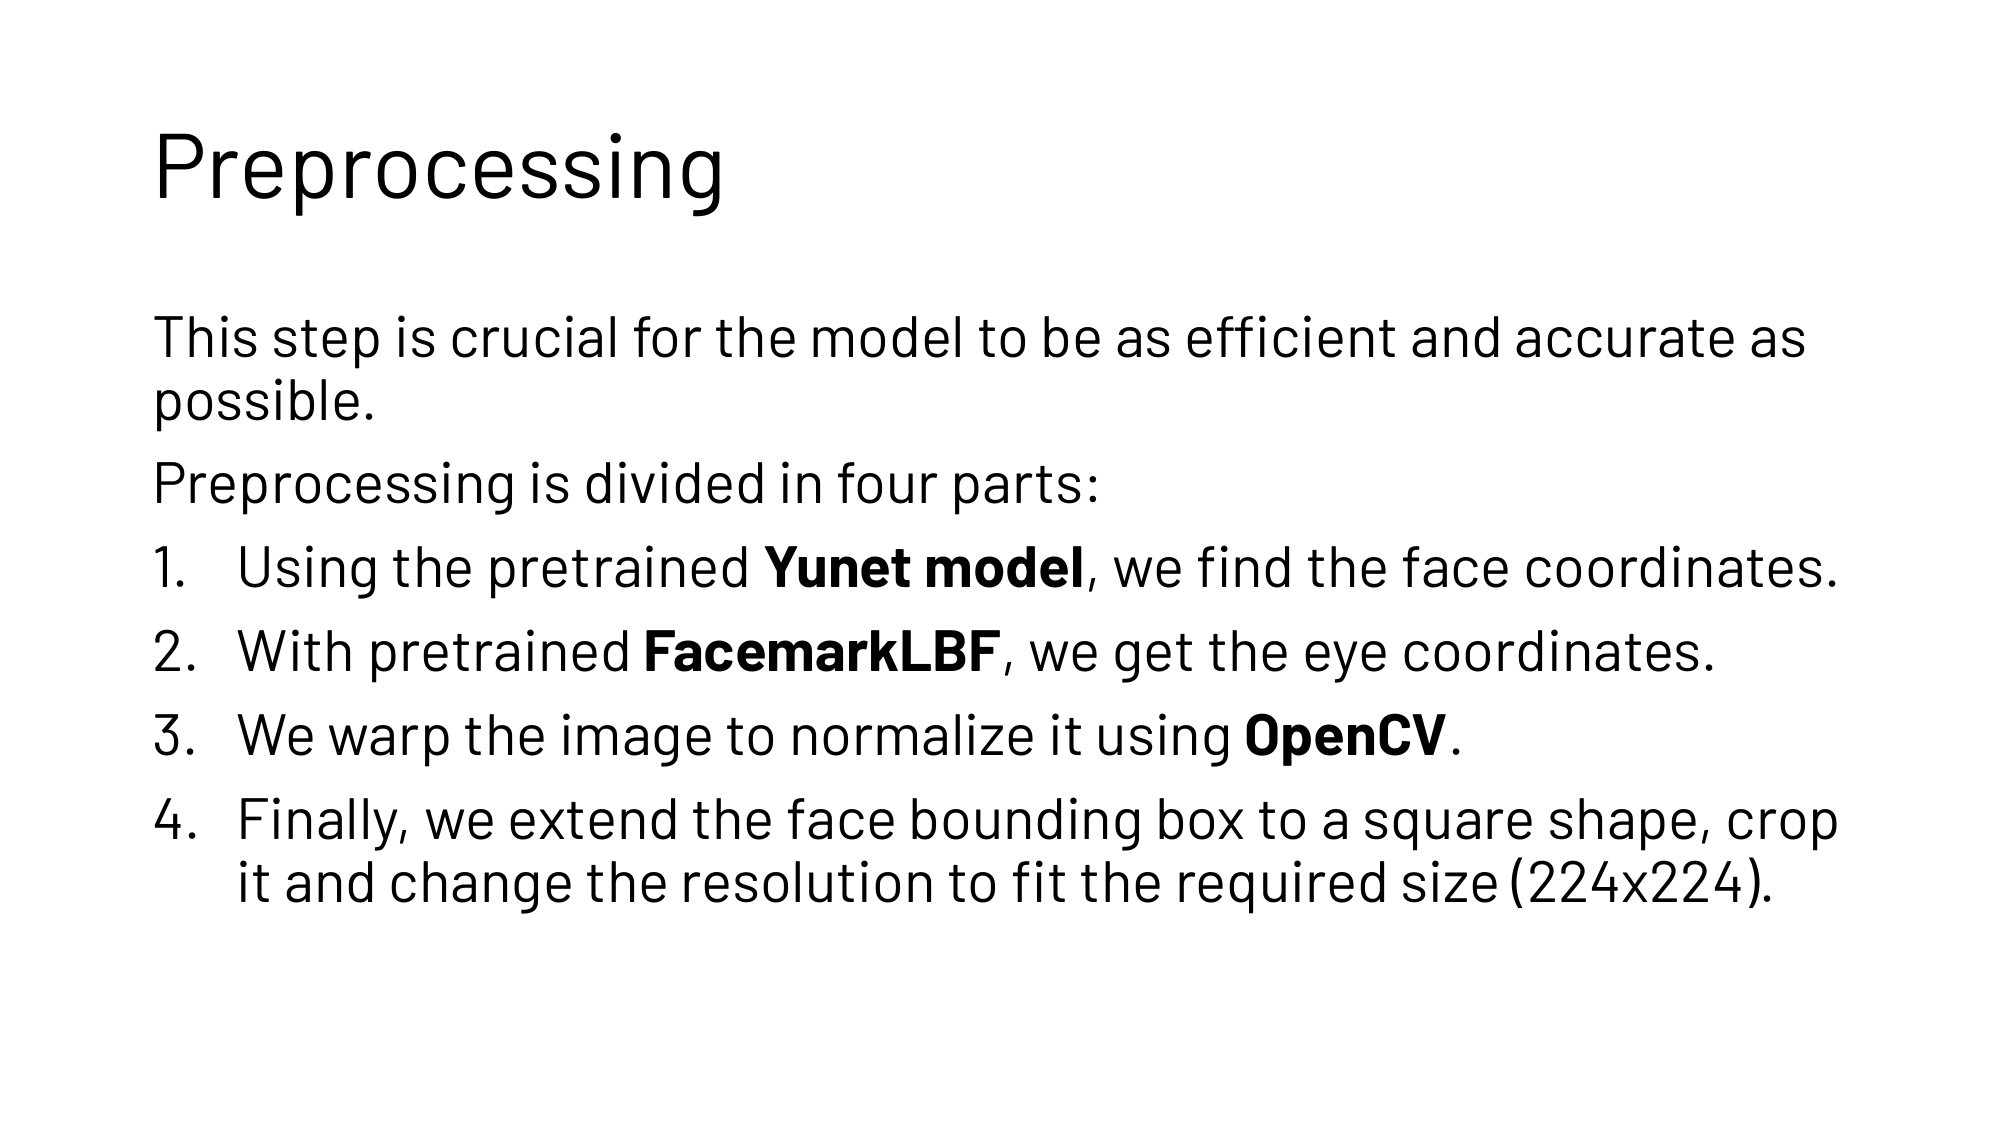

# Preprocessing
This step is crucial for the model to be as efficient and accurate as possible.
Preprocessing is divided in four parts:
Using the pretrained Yunet model, we find the face coordinates.
With pretrained FacemarkLBF, we get the eye coordinates.
We warp the image to normalize it using OpenCV.
Finally, we extend the face bounding box to a square shape, crop it and change the resolution to fit the required size (224x224).